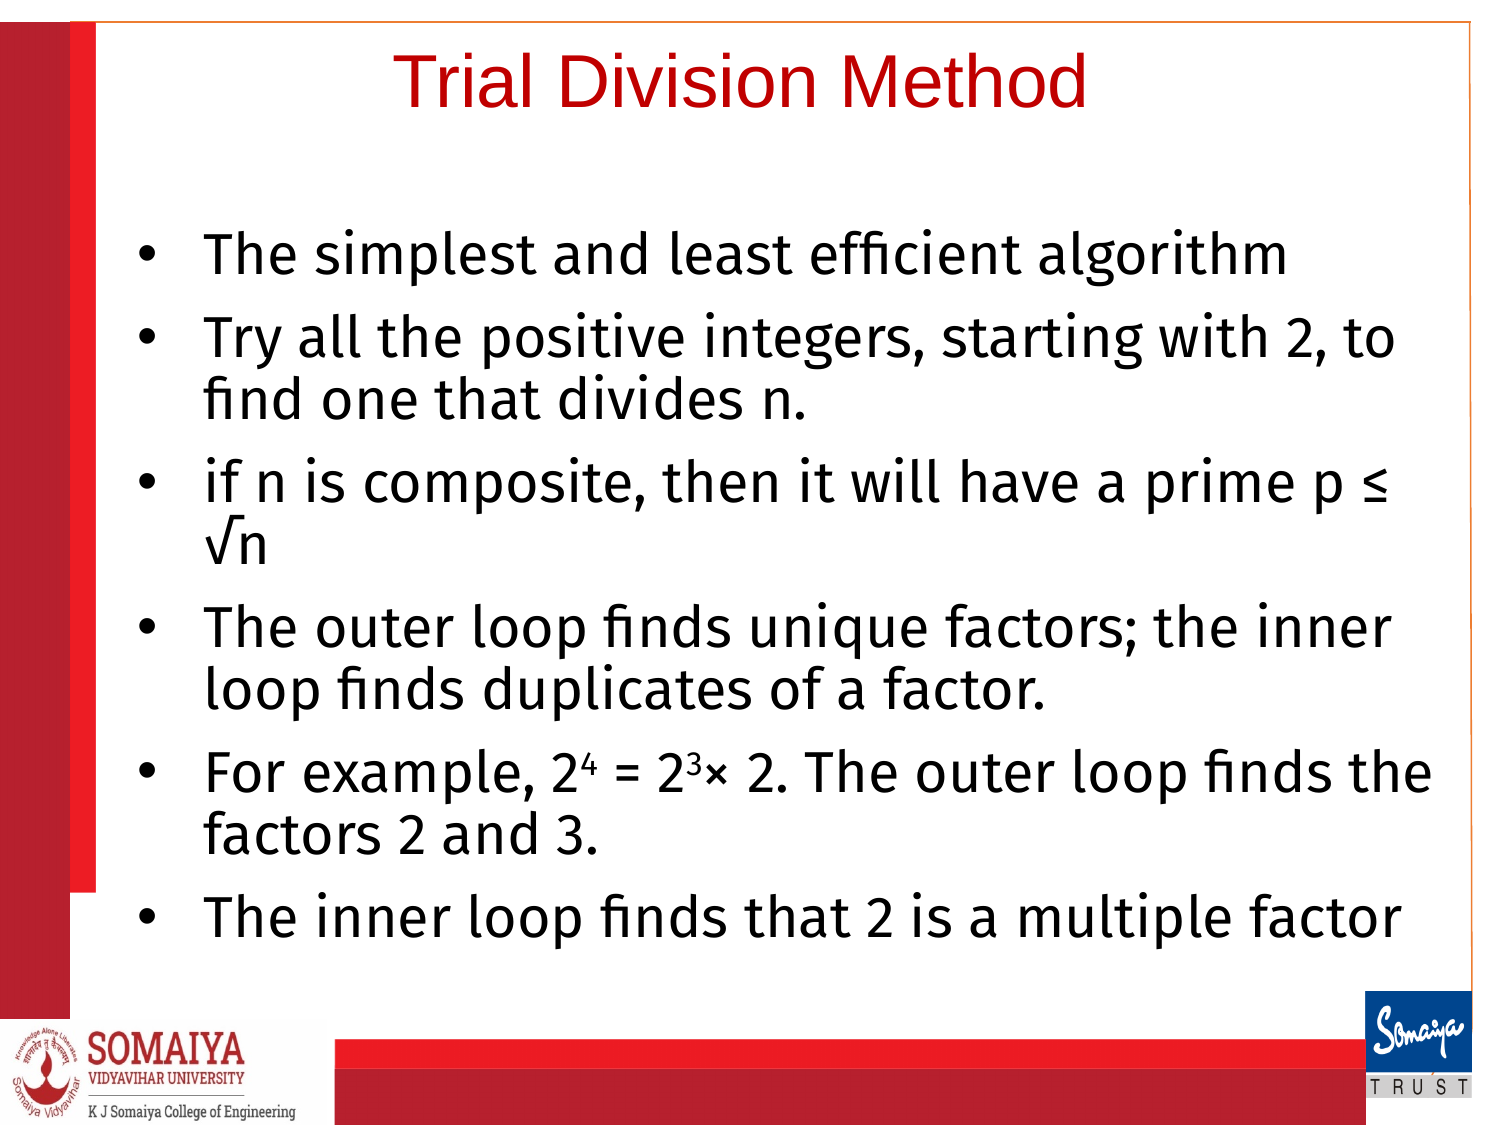

# Trial Division Method
The simplest and least efficient algorithm
Try all the positive integers, starting with 2, to find one that divides n.
if n is composite, then it will have a prime p ≤ √n
The outer loop finds unique factors; the inner loop finds duplicates of a factor.
For example, 24 = 23× 2. The outer loop finds the factors 2 and 3.
The inner loop finds that 2 is a multiple factor